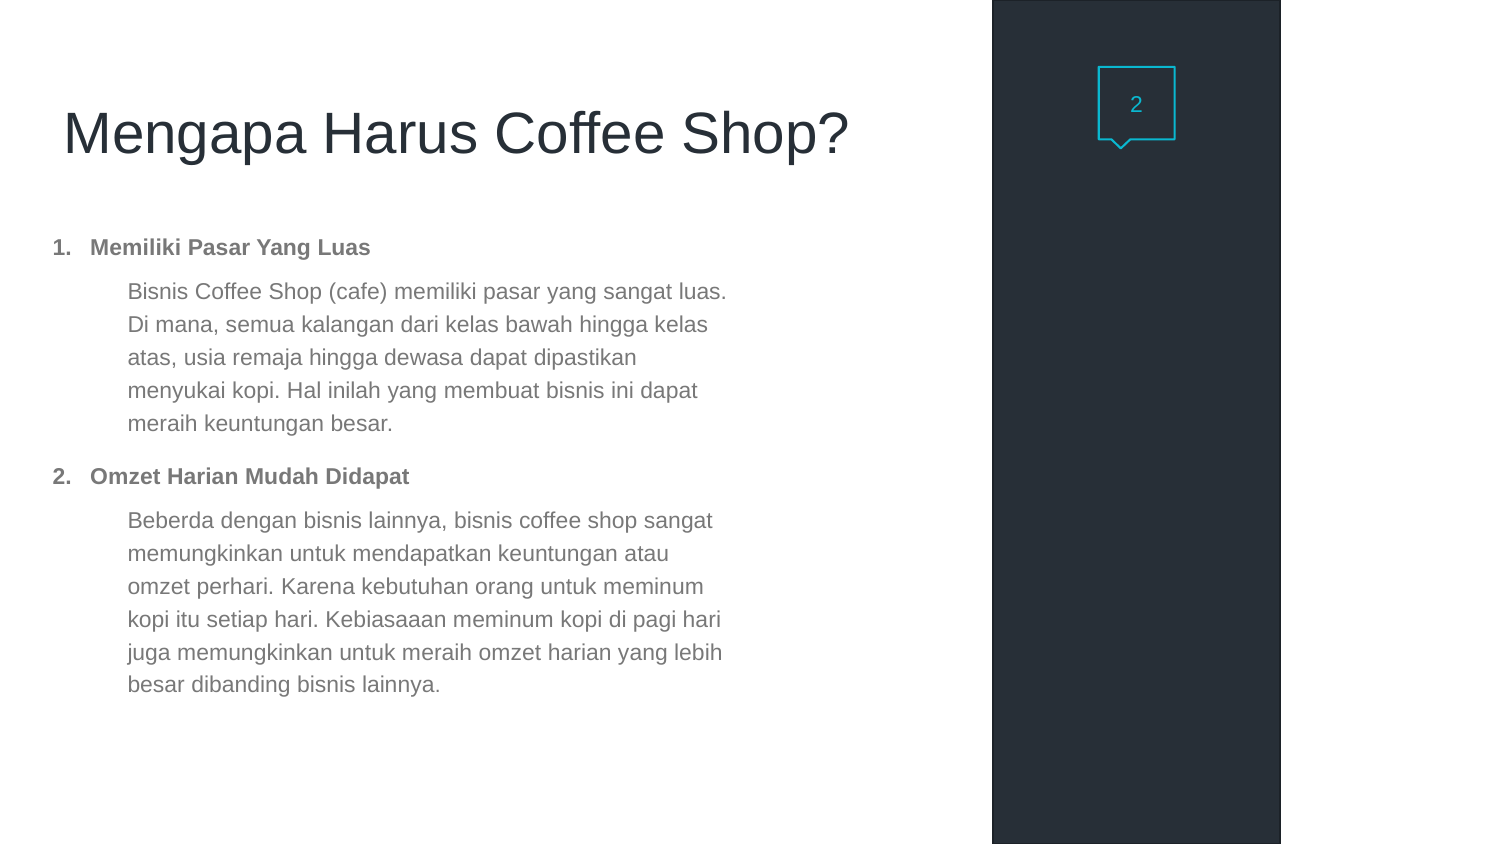

2
# Mengapa Harus Coffee Shop?
Memiliki Pasar Yang Luas
Bisnis Coffee Shop (cafe) memiliki pasar yang sangat luas. Di mana, semua kalangan dari kelas bawah hingga kelas atas, usia remaja hingga dewasa dapat dipastikan menyukai kopi. Hal inilah yang membuat bisnis ini dapat meraih keuntungan besar.
Omzet Harian Mudah Didapat
Beberda dengan bisnis lainnya, bisnis coffee shop sangat memungkinkan untuk mendapatkan keuntungan atau omzet perhari. Karena kebutuhan orang untuk meminum kopi itu setiap hari. Kebiasaaan meminum kopi di pagi hari juga memungkinkan untuk meraih omzet harian yang lebih besar dibanding bisnis lainnya.